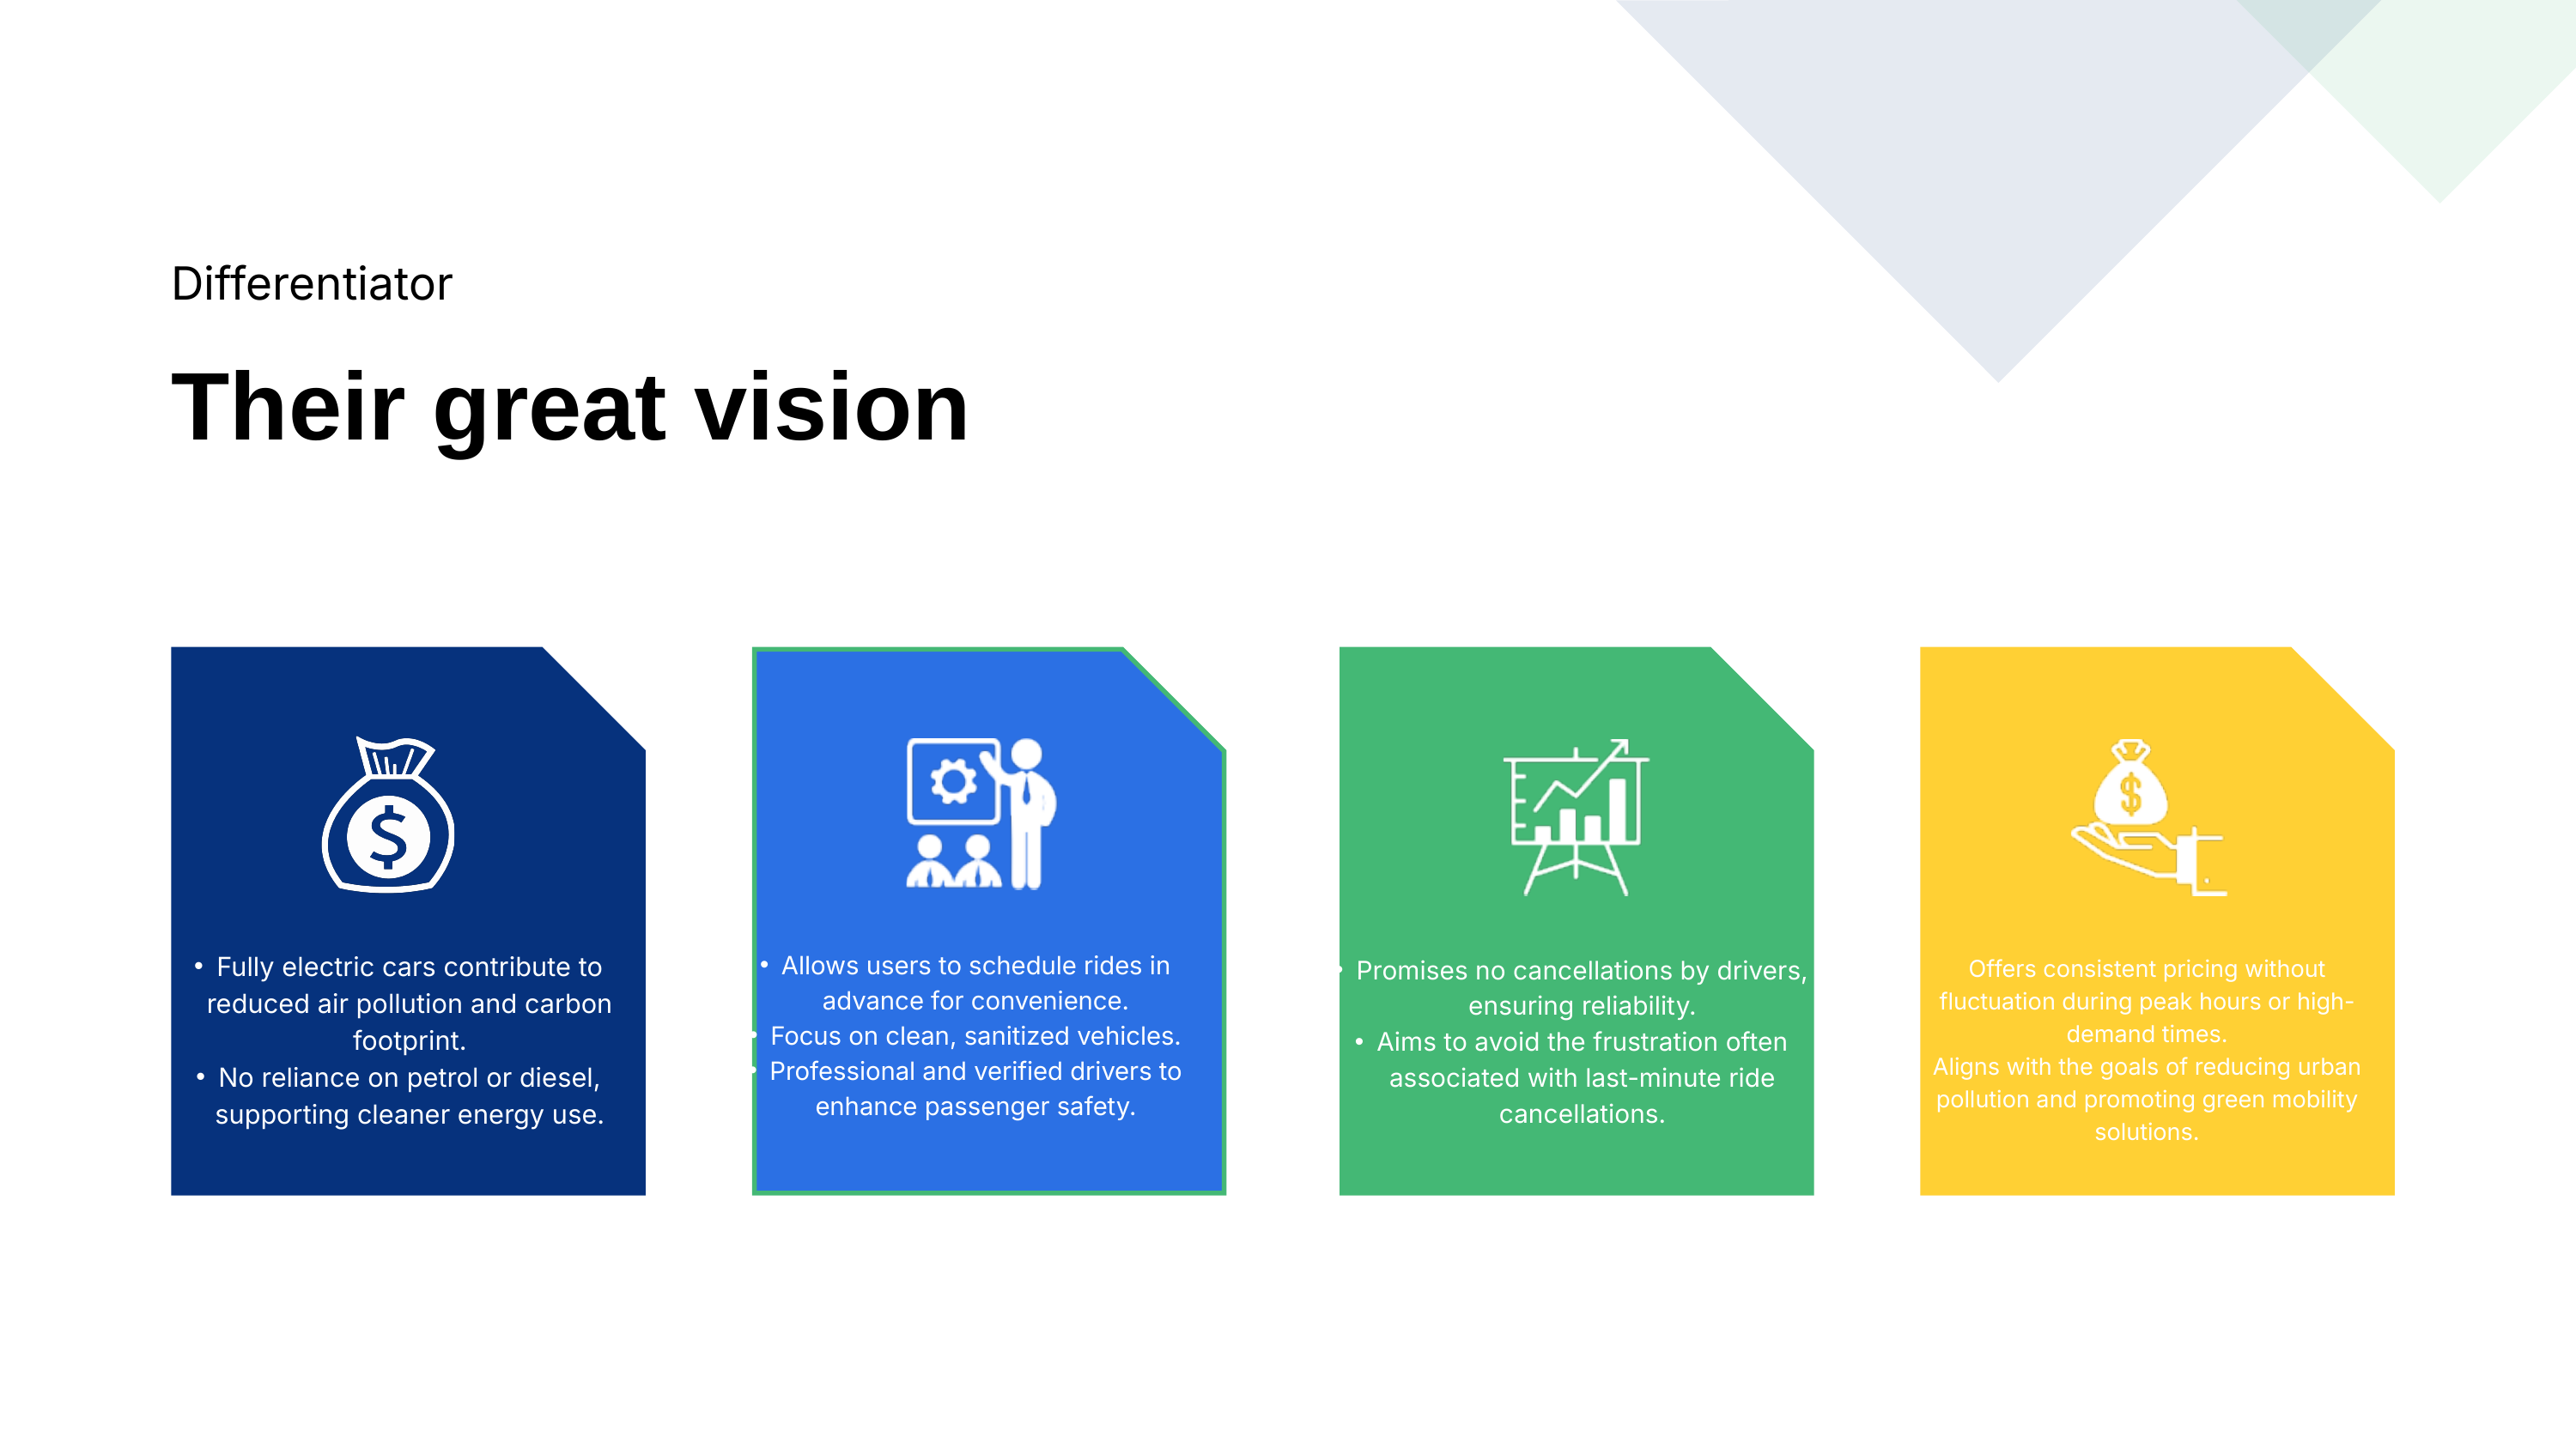

Differentiator
Their great vision

Fully electric cars contribute to reduced air pollution and carbon footprint.
No reliance on petrol or diesel, supporting cleaner energy use.

Allows users to schedule rides in advance for convenience.
Focus on clean, sanitized vehicles.
Professional and verified drivers to enhance passenger safety.

Promises no cancellations by drivers, ensuring reliability.
Aims to avoid the frustration often associated with last-minute ride cancellations.

Offers consistent pricing without fluctuation during peak hours or high-demand times.
Aligns with the goals of reducing urban pollution and promoting green mobility solutions.